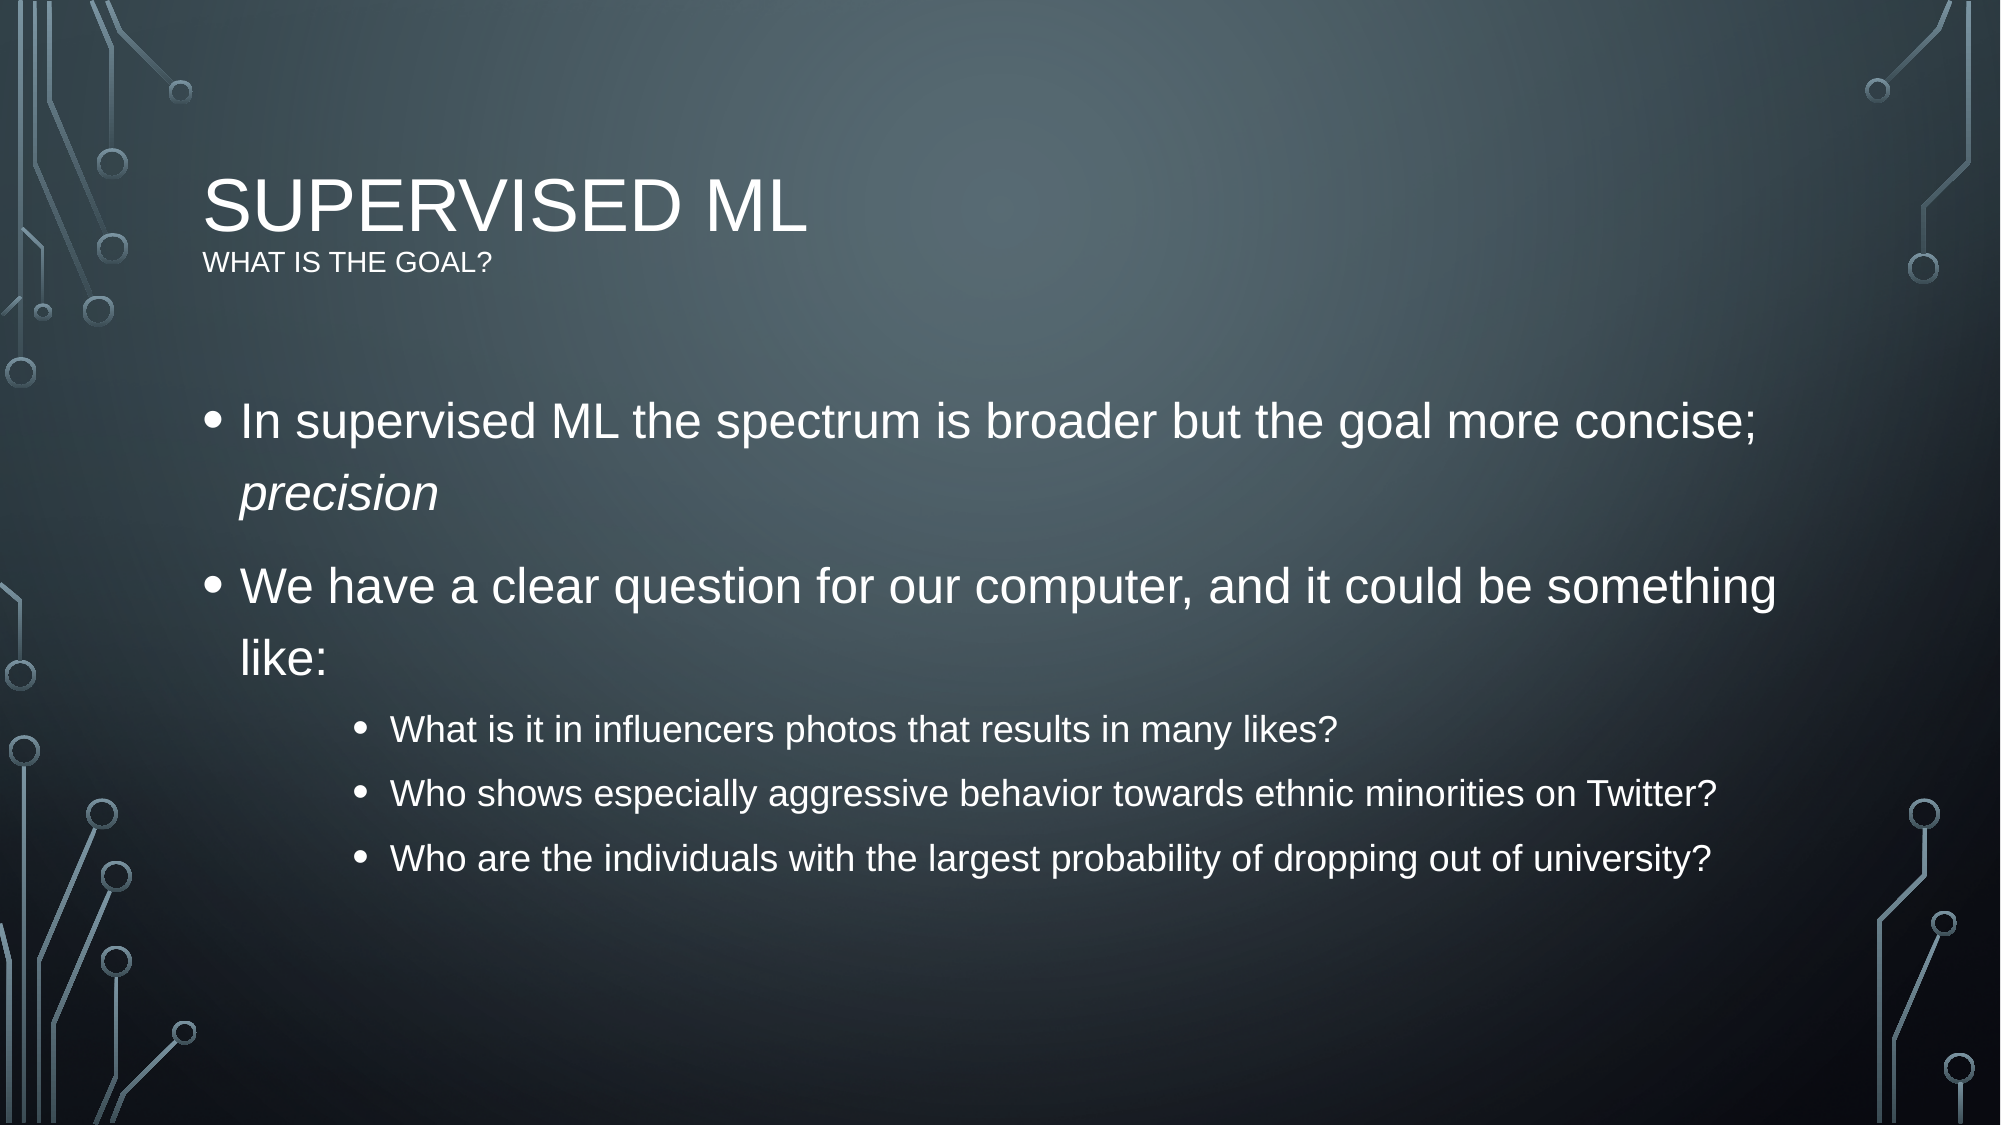

# Supervised ML What is the goal?
In supervised ML the spectrum is broader but the goal more concise; precision
We have a clear question for our computer, and it could be something like:
What is it in influencers photos that results in many likes?
Who shows especially aggressive behavior towards ethnic minorities on Twitter?
Who are the individuals with the largest probability of dropping out of university?